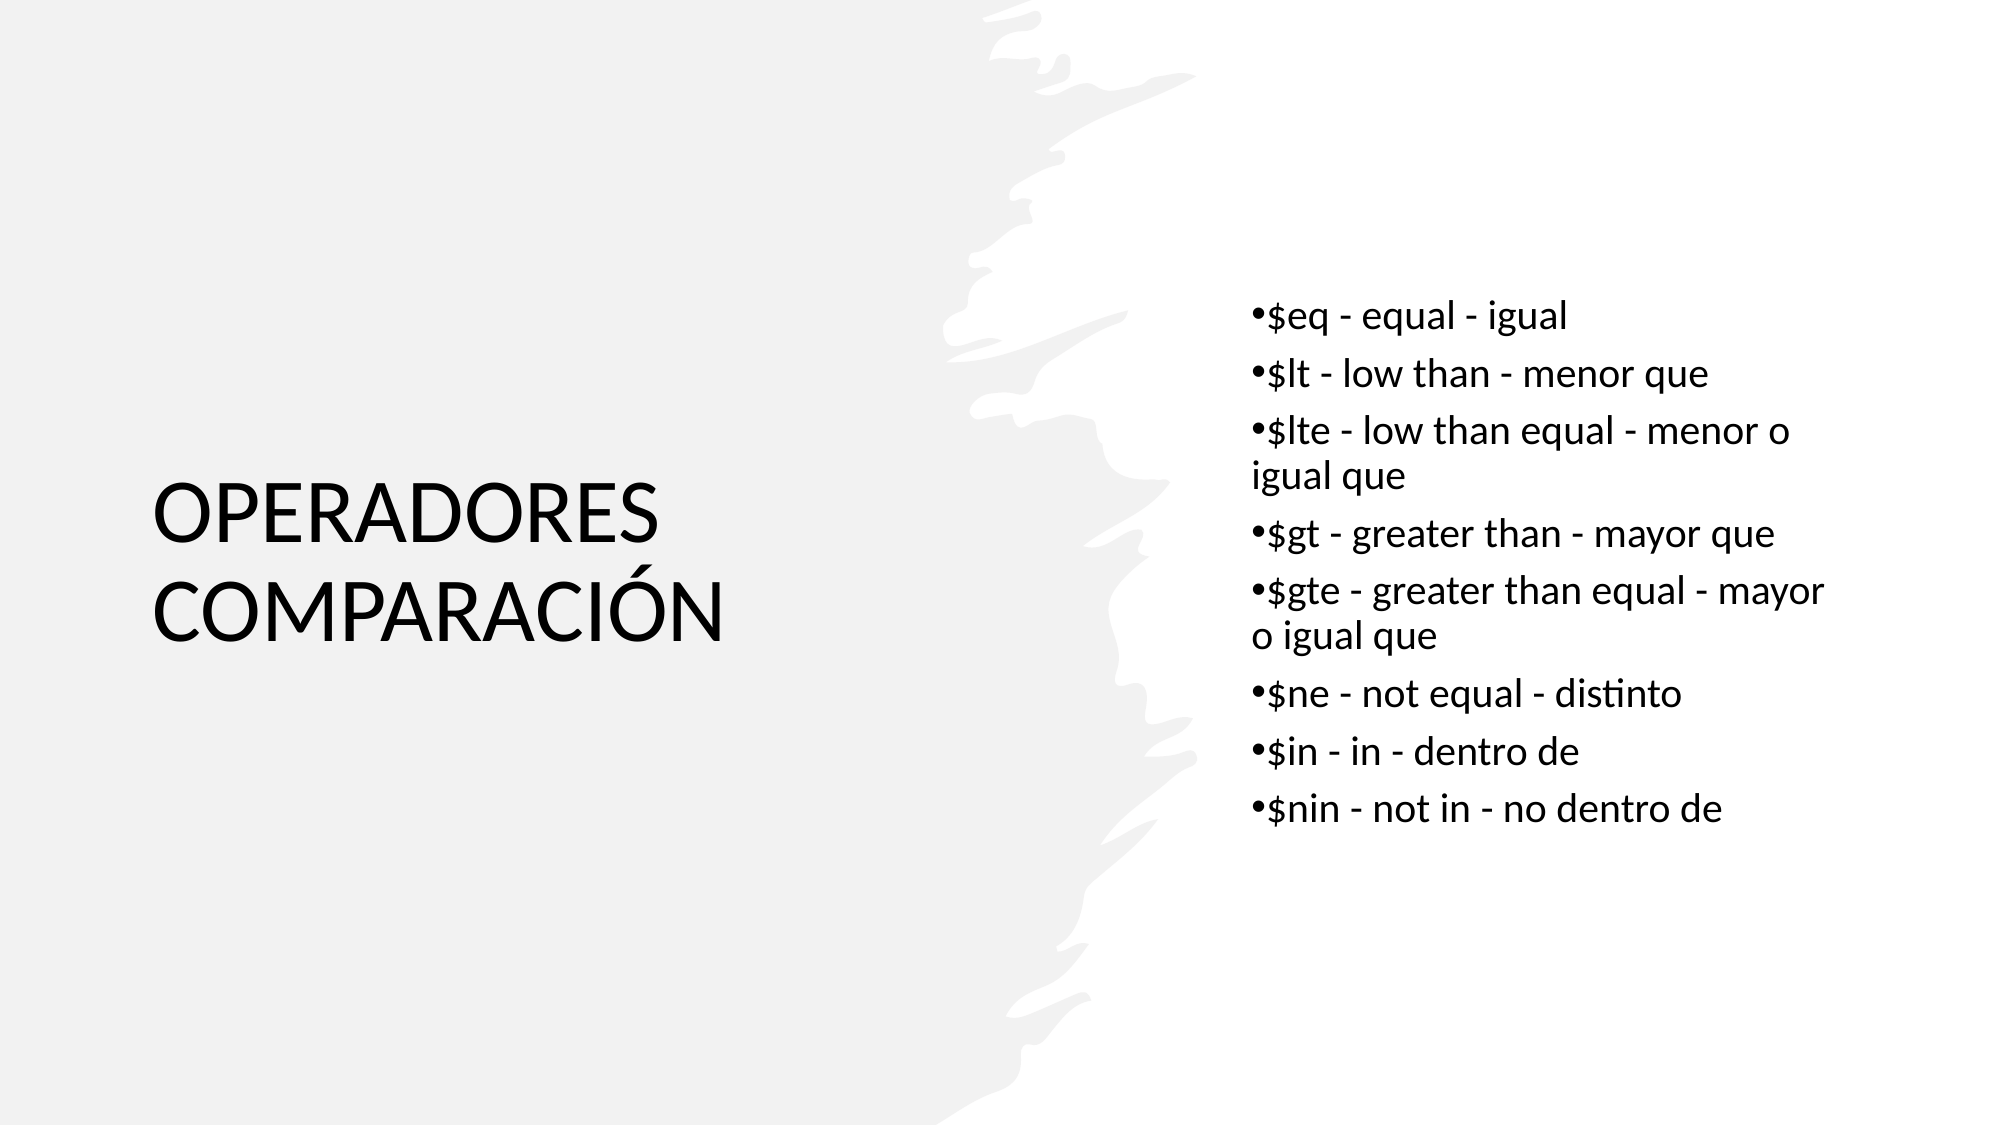

$eq - equal - igual
$lt - low than - menor que
$lte - low than equal - menor o igual que
$gt - greater than - mayor que
$gte - greater than equal - mayor o igual que
$ne - not equal - distinto
$in - in - dentro de
$nin - not in - no dentro de
# OPERADORES COMPARACIÓN